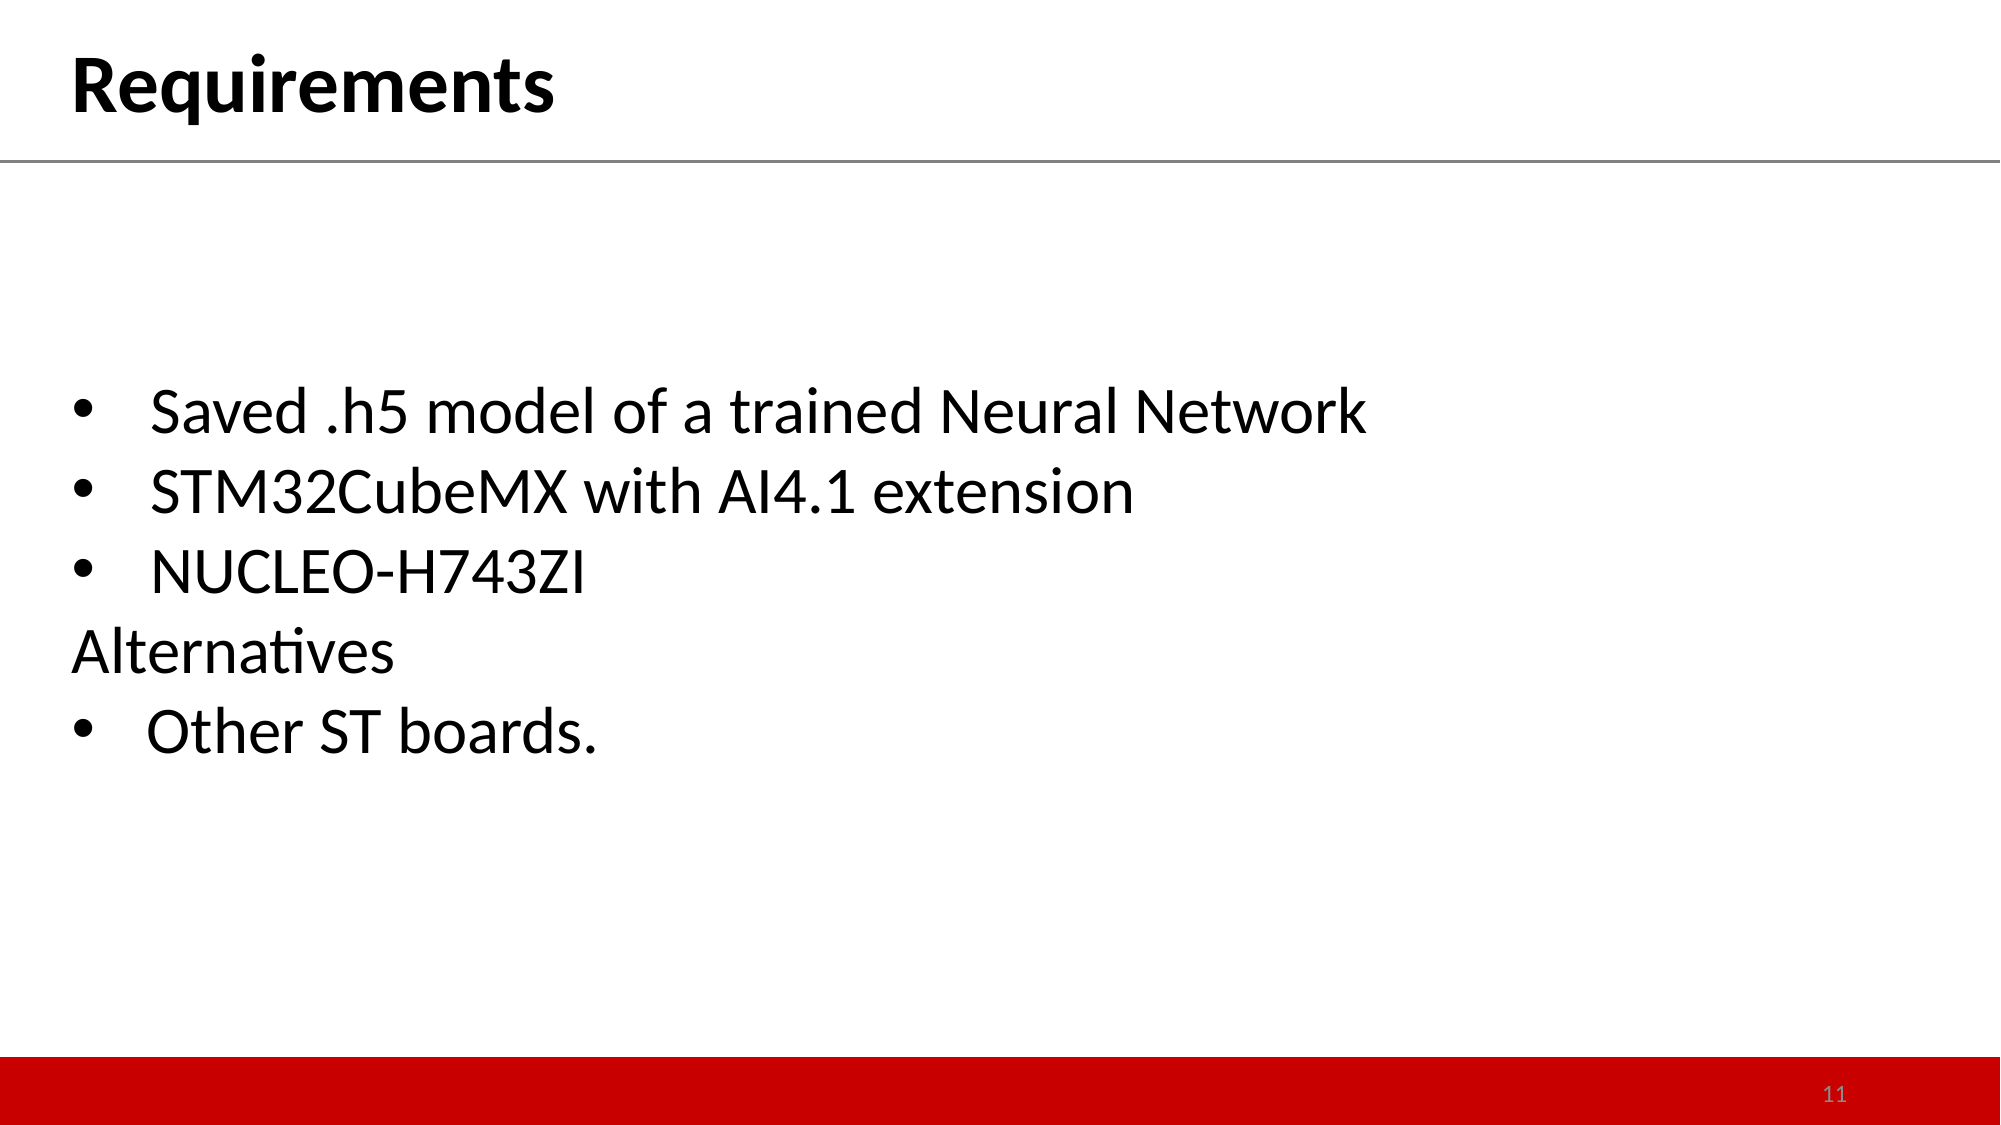

Requirements

Saved .h5 model of a trained Neural Network
STM32CubeMX with AI4.1 extension
NUCLEO-H743ZI
Alternatives
Other ST boards.
11